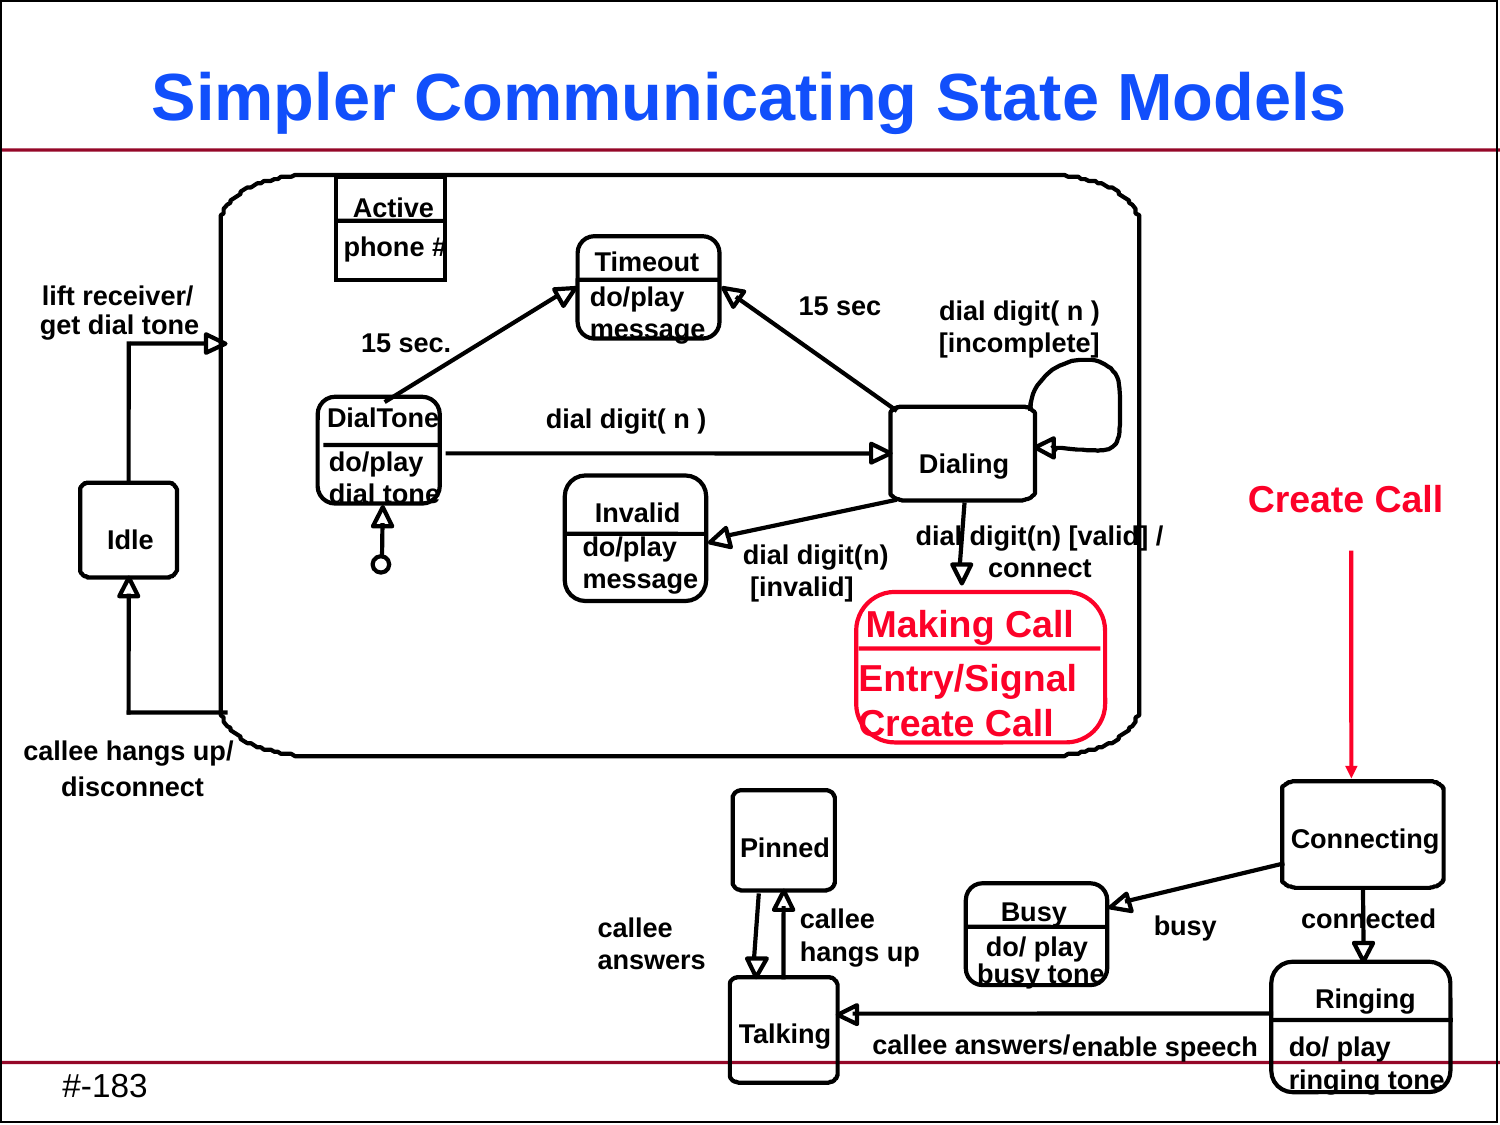

# Simpler Communicating State Models

Active

phone #
Timeout

lift receiver/
do/play message

15 sec
dial digit( n )

   get dial tone
15 sec.
[incomplete]

DialTone
dial digit( n )

do/play
dial tone

Dialing

Invalid

dial digit(n) [valid] /
Idle
do/play
message

dial digit(n)

connect

 [invalid]

Making Call

Entry/Signal
Create Call

callee hangs up/
   disconnect

Create Call

Connecting
Pinned

Busy

callee
hangs up
connected

busy
callee
answers

do/ play

busy tone

Ringing

Talking

callee answers/

do/ play
ringing tone
enable speech